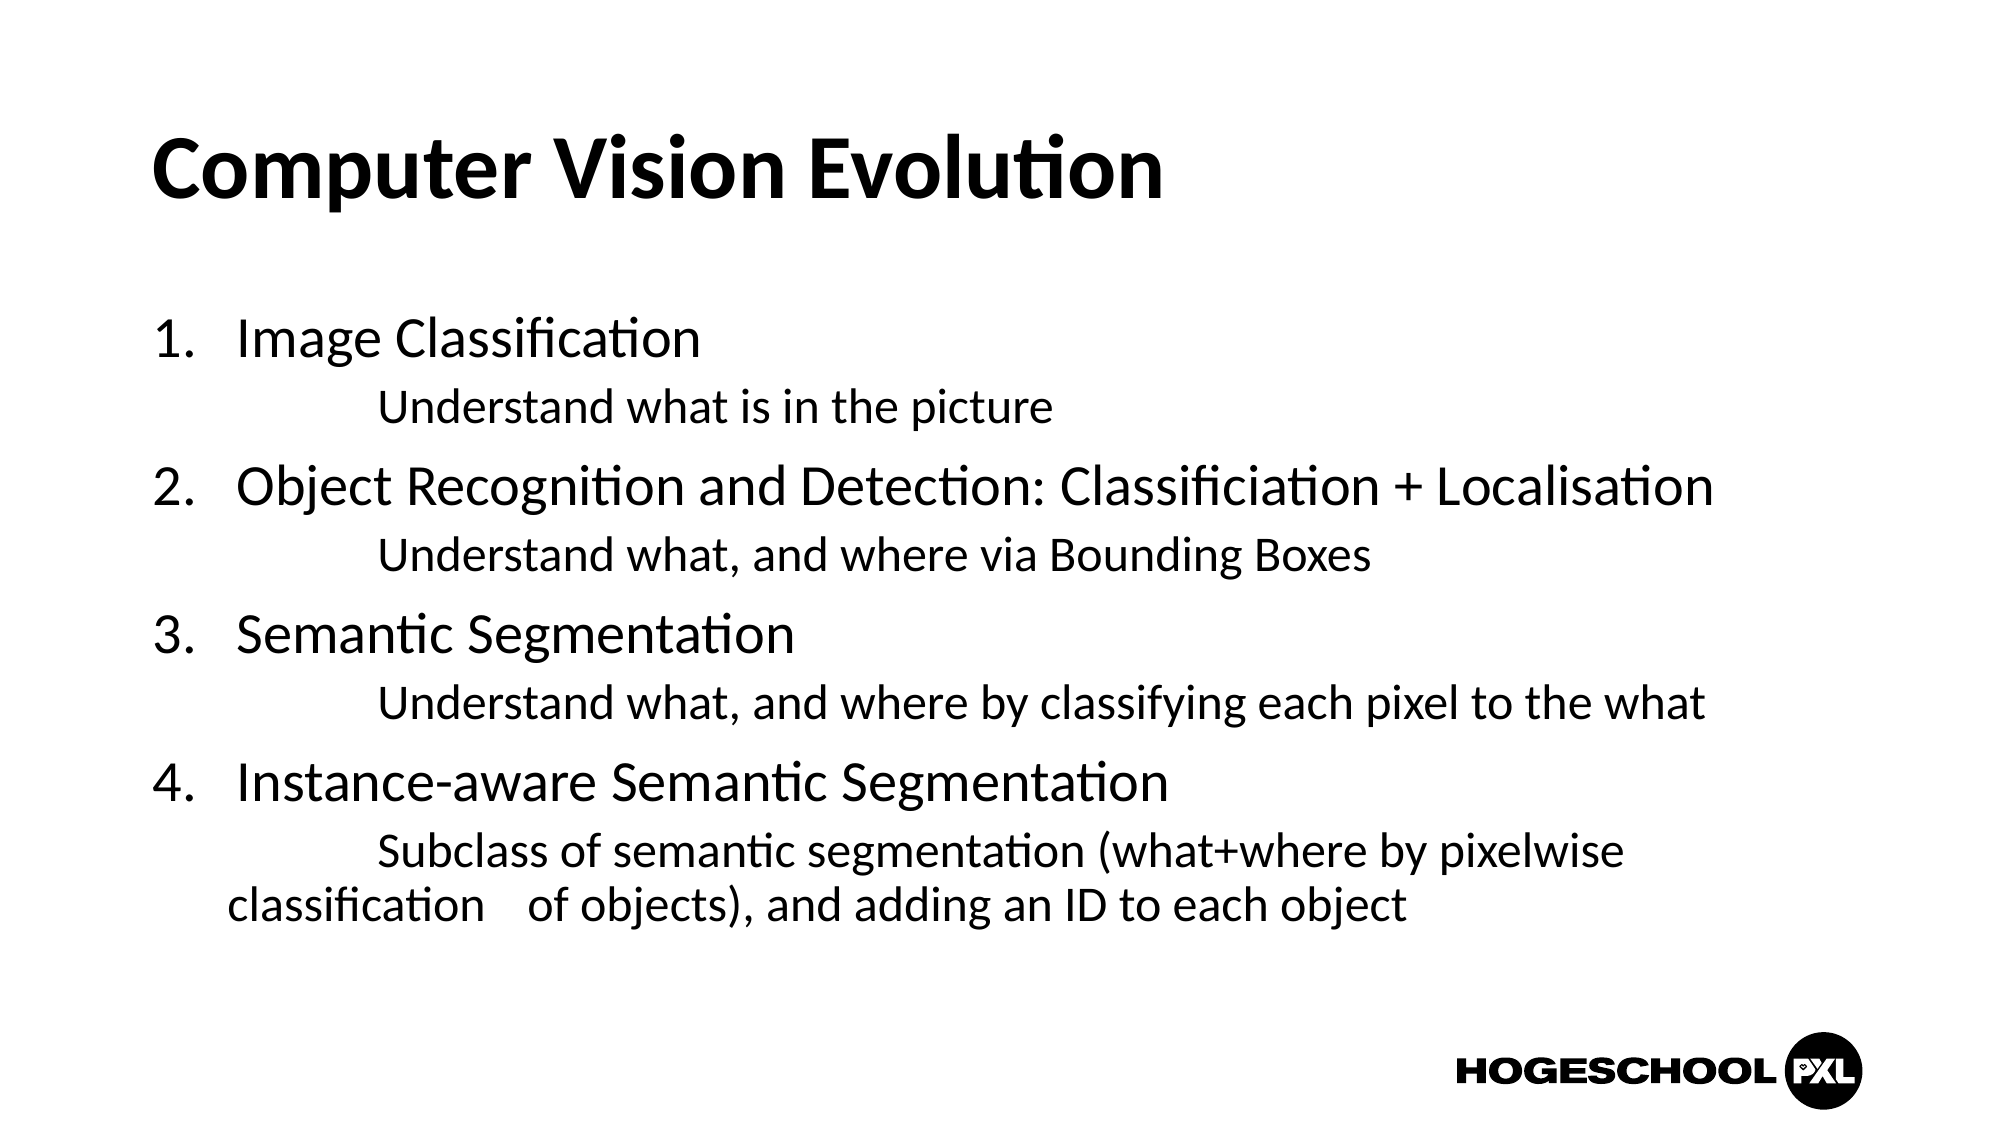

# Computer Vision Evolution
Image Classification
	Understand what is in the picture
Object Recognition and Detection: Classificiation + Localisation
	Understand what, and where via Bounding Boxes
Semantic Segmentation
	Understand what, and where by classifying each pixel to the what
Instance-aware Semantic Segmentation
	Subclass of semantic segmentation (what+where by pixelwise classification 	of objects), and adding an ID to each object